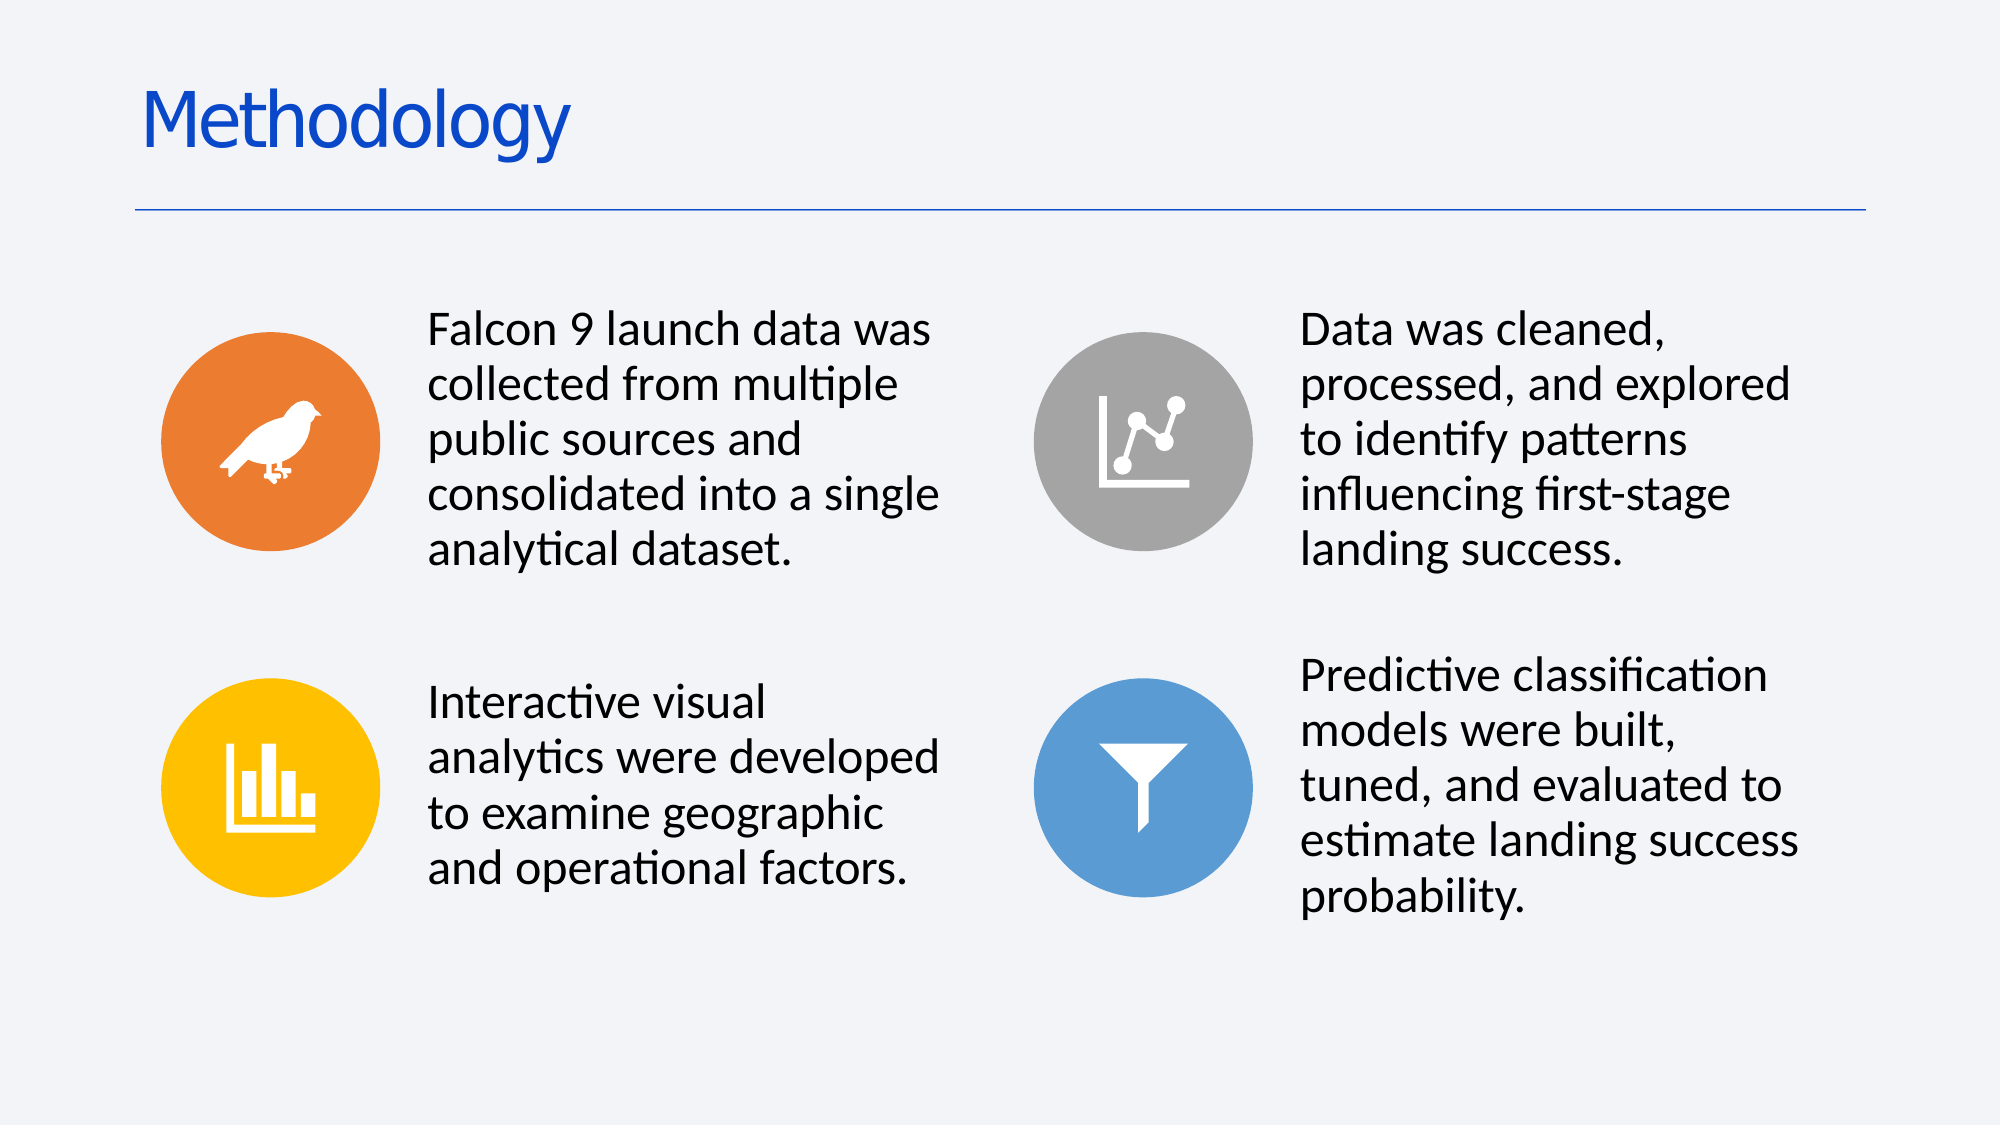

# Methodology
Falcon 9 launch data was collected from multiple public sources and consolidated into a single analytical dataset.

Interactive visual analytics were developed to examine geographic and operational factors.
Data was cleaned, processed, and explored to identify patterns influencing first-stage landing success.

Predictive classification models were built, tuned, and evaluated to estimate landing success probability.

6